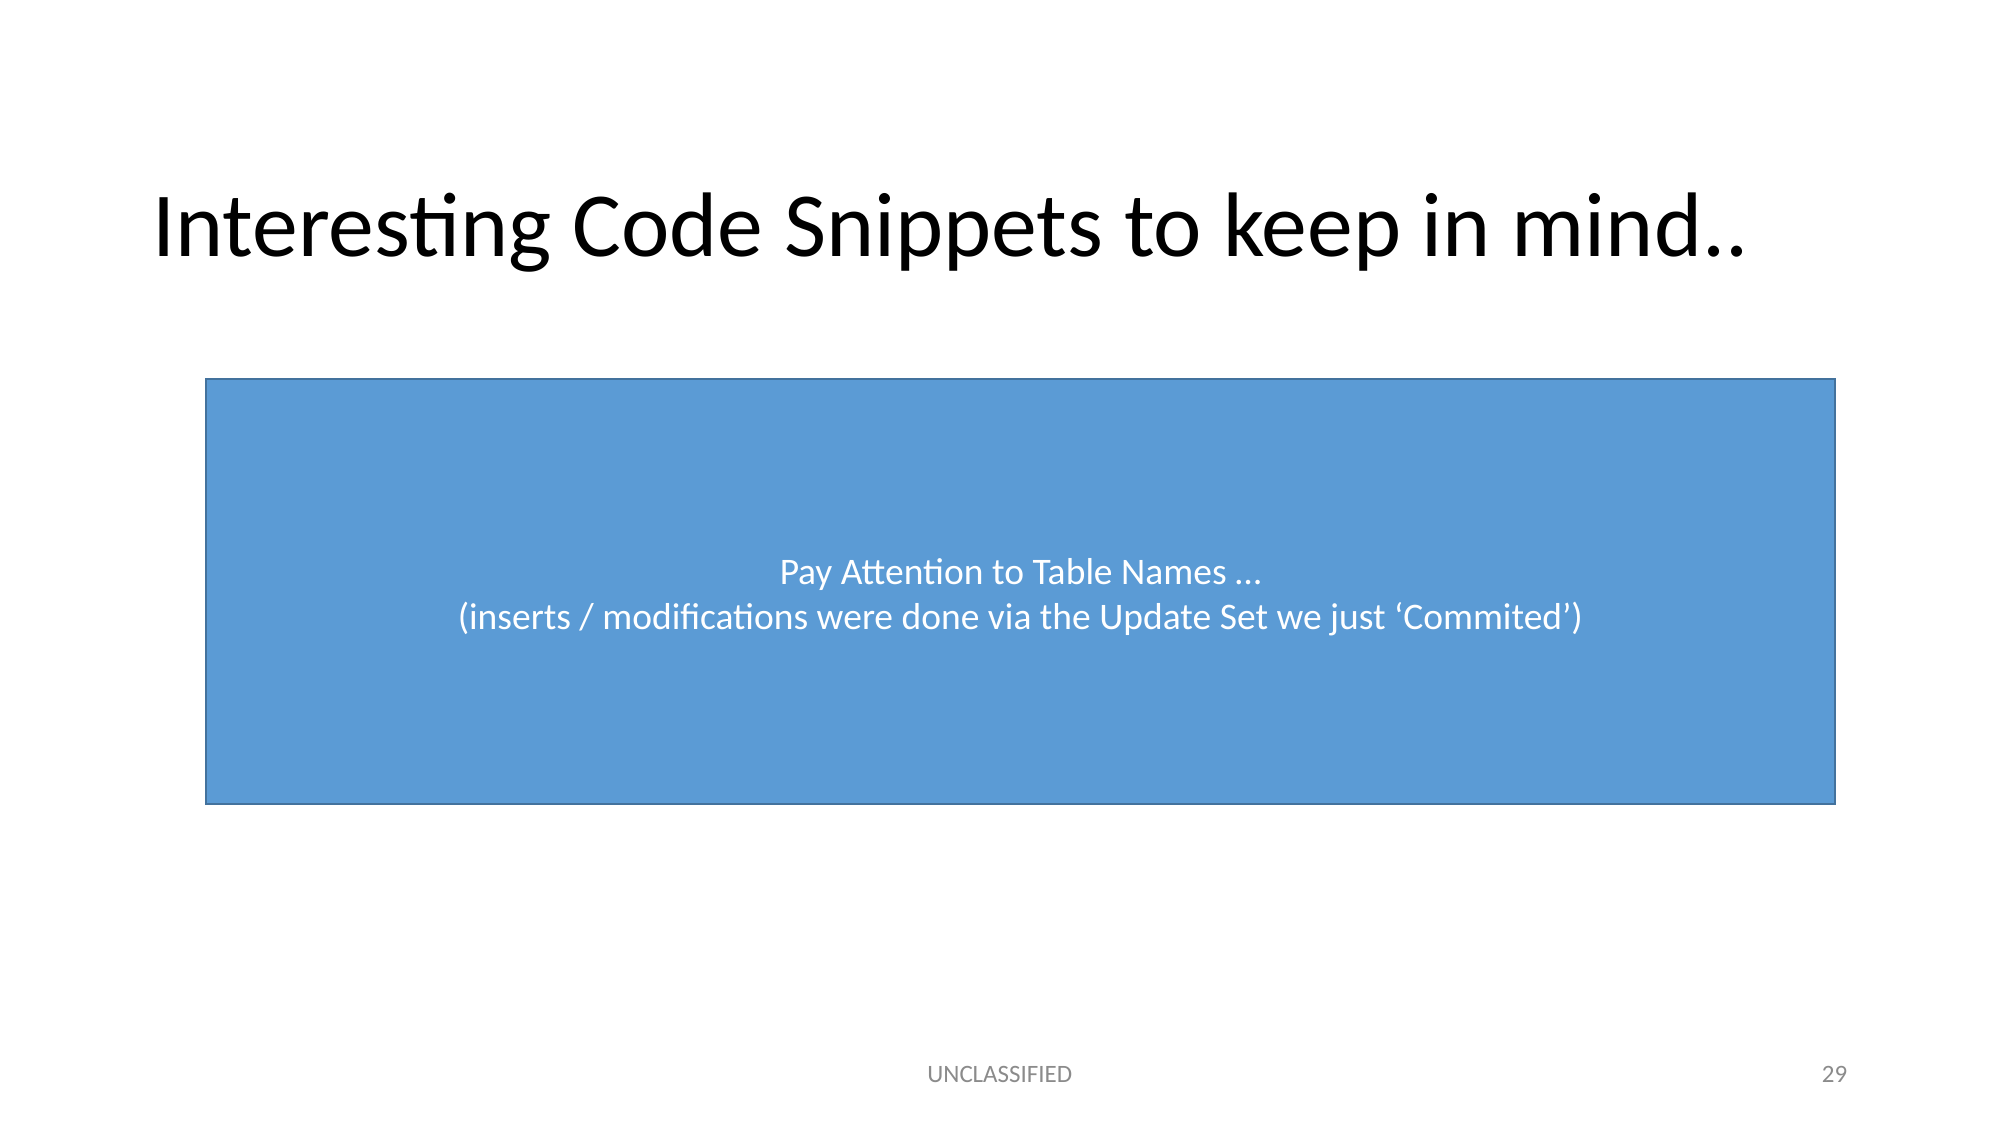

# Interesting Code Snippets to keep in mind..
Pay Attention to Table Names …
(inserts / modifications were done via the Update Set we just ‘Commited’)
UNCLASSIFIED
29